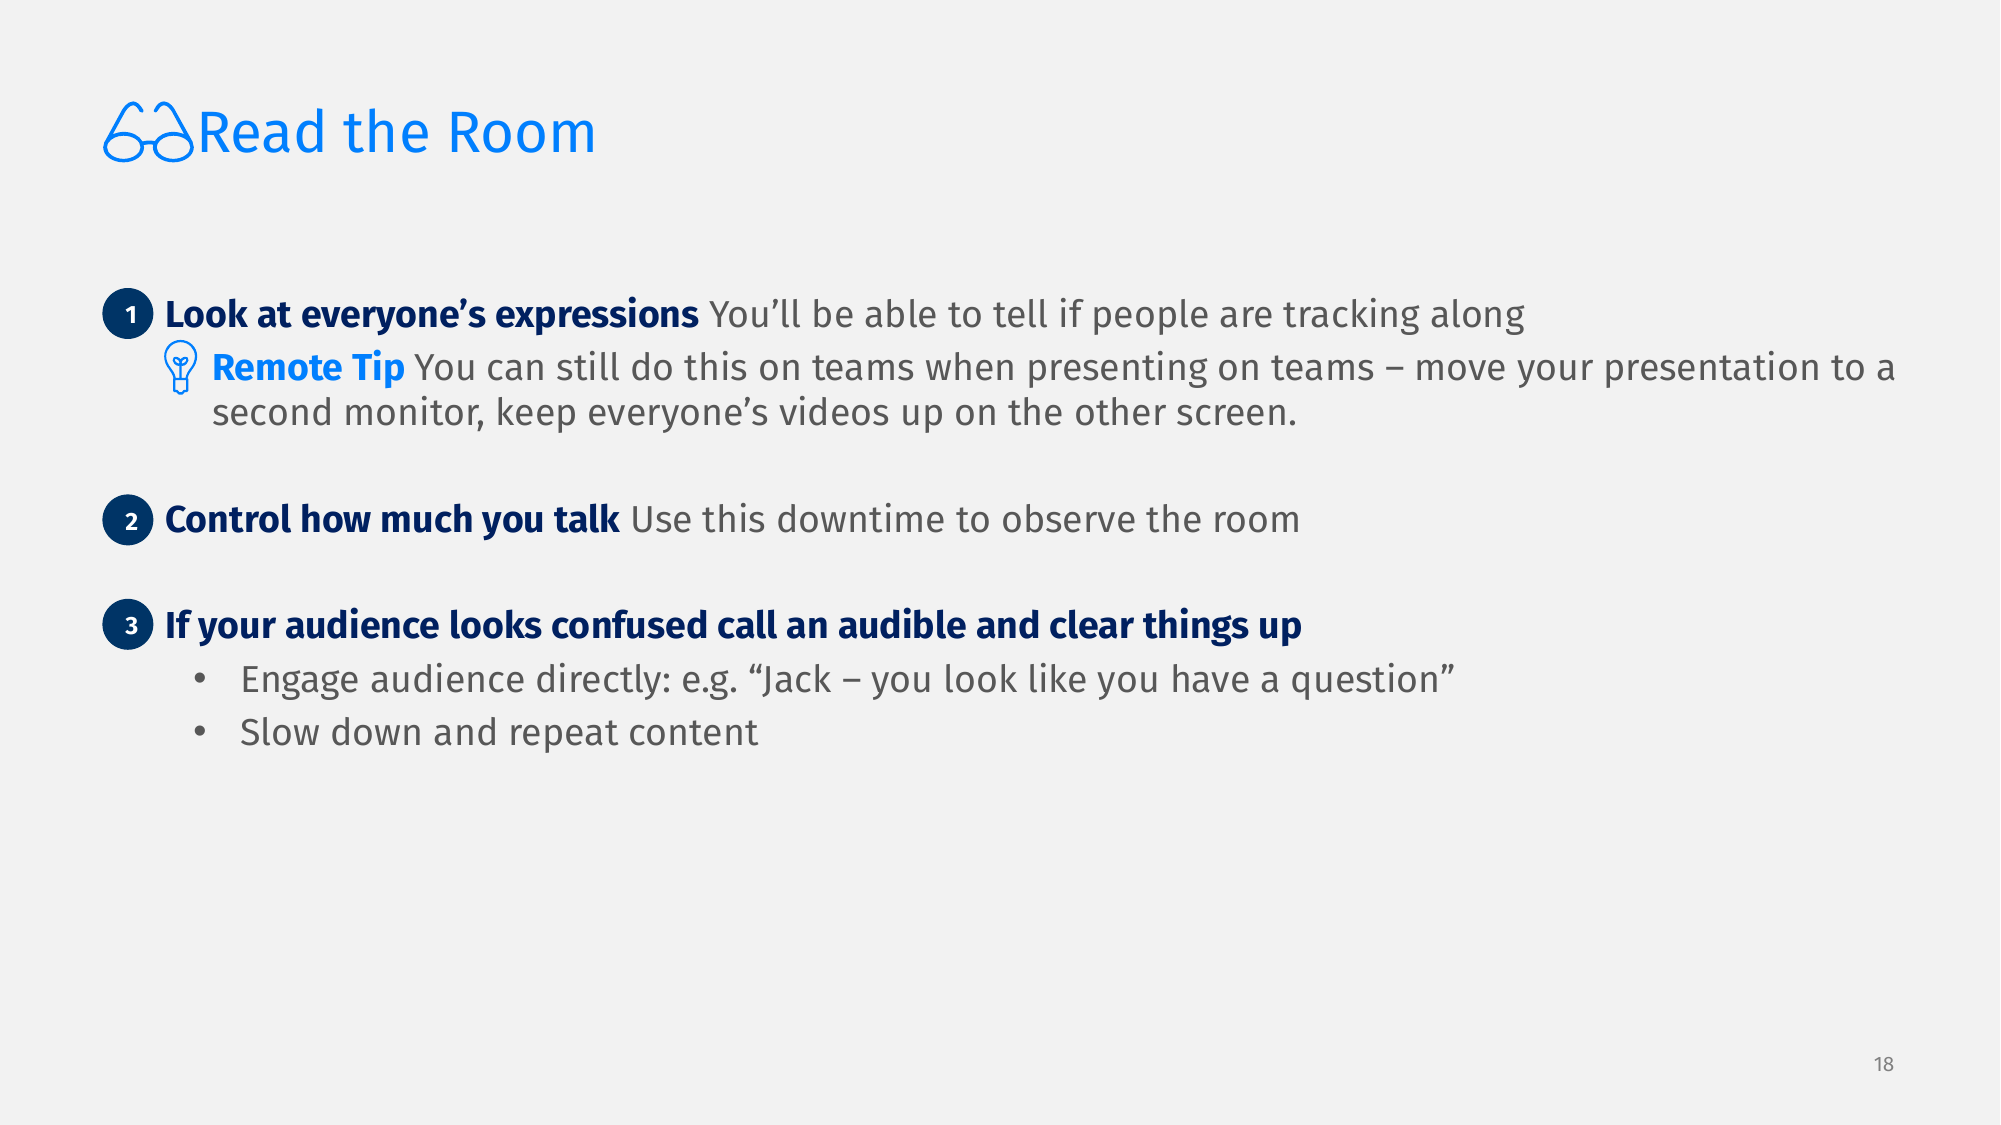

# Read the Room
Look at everyone’s expressions You’ll be able to tell if people are tracking along
Remote Tip You can still do this on teams when presenting on teams – move your presentation to a second monitor, keep everyone’s videos up on the other screen.

Control how much you talk Use this downtime to observe the room

If your audience looks confused call an audible and clear things up
Engage audience directly: e.g. “Jack – you look like you have a question”
Slow down and repeat content

1

2
3